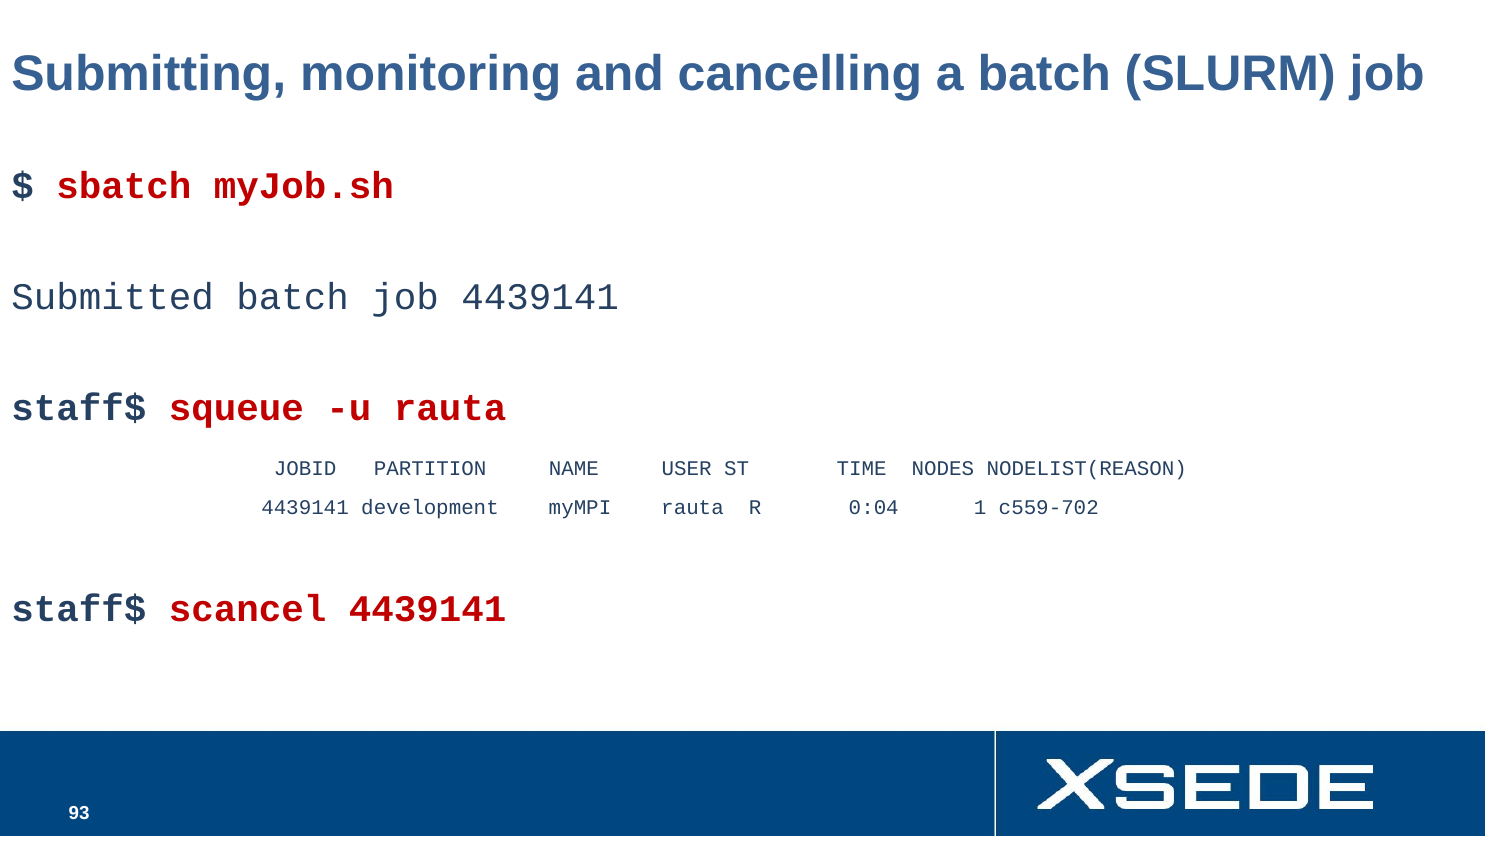

# Submitting, monitoring and cancelling a batch (SLURM) job
$ sbatch myJob.sh

Submitted batch job 4439141

staff$ squeue -u rauta
             JOBID   PARTITION     NAME     USER ST       TIME  NODES NODELIST(REASON)
           	        4439141 development    myMPI    rauta  R       0:04      1 c559-702

staff$ scancel 4439141

93